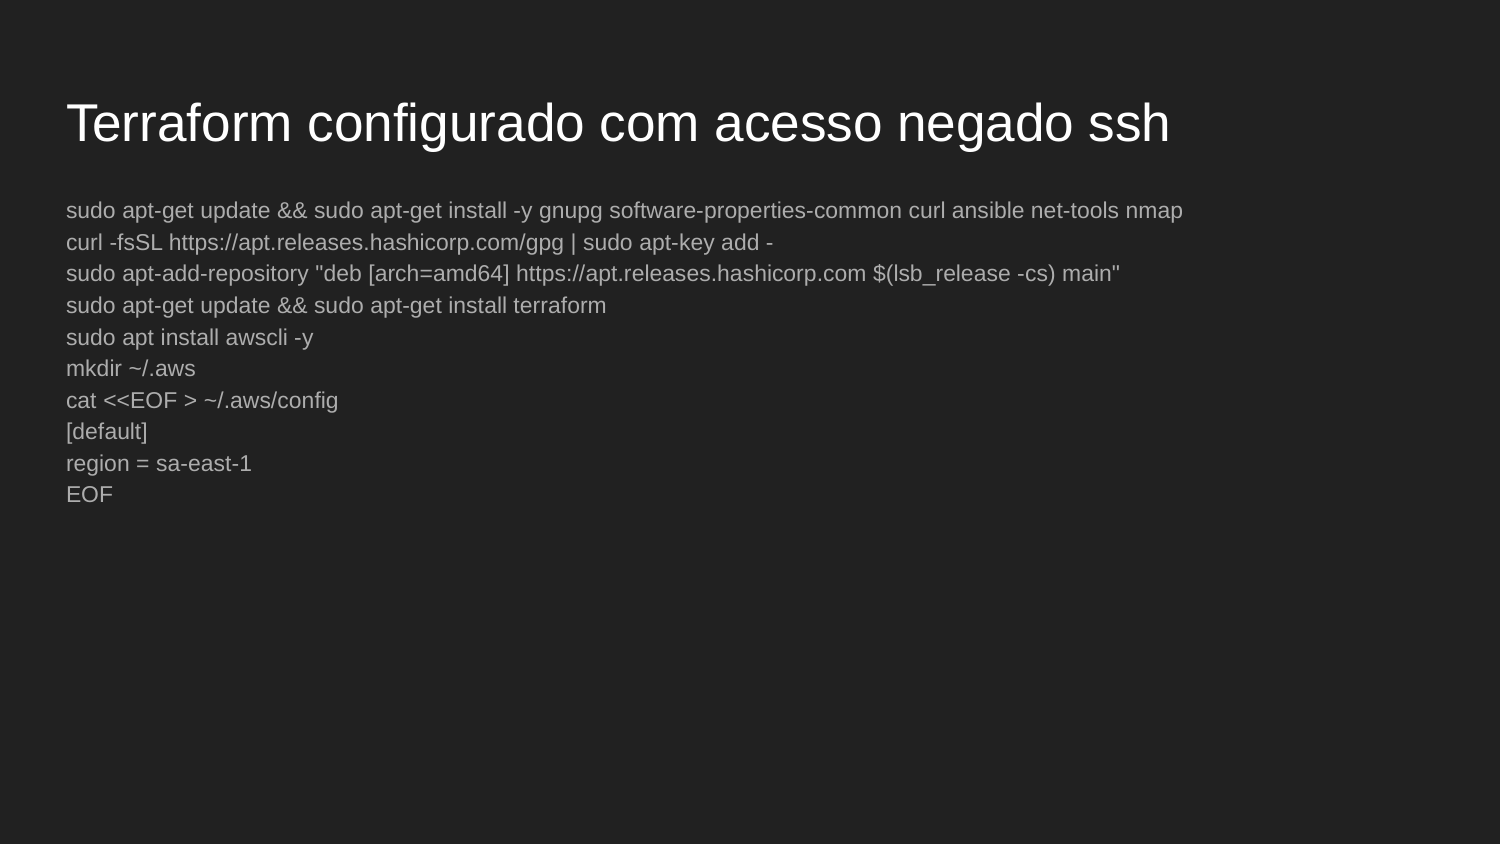

# Terraform configurado com acesso negado ssh
sudo apt-get update && sudo apt-get install -y gnupg software-properties-common curl ansible net-tools nmap
curl -fsSL https://apt.releases.hashicorp.com/gpg | sudo apt-key add -
sudo apt-add-repository "deb [arch=amd64] https://apt.releases.hashicorp.com $(lsb_release -cs) main"
sudo apt-get update && sudo apt-get install terraform
sudo apt install awscli -y
mkdir ~/.aws
cat <<EOF > ~/.aws/config
[default]
region = sa-east-1
EOF